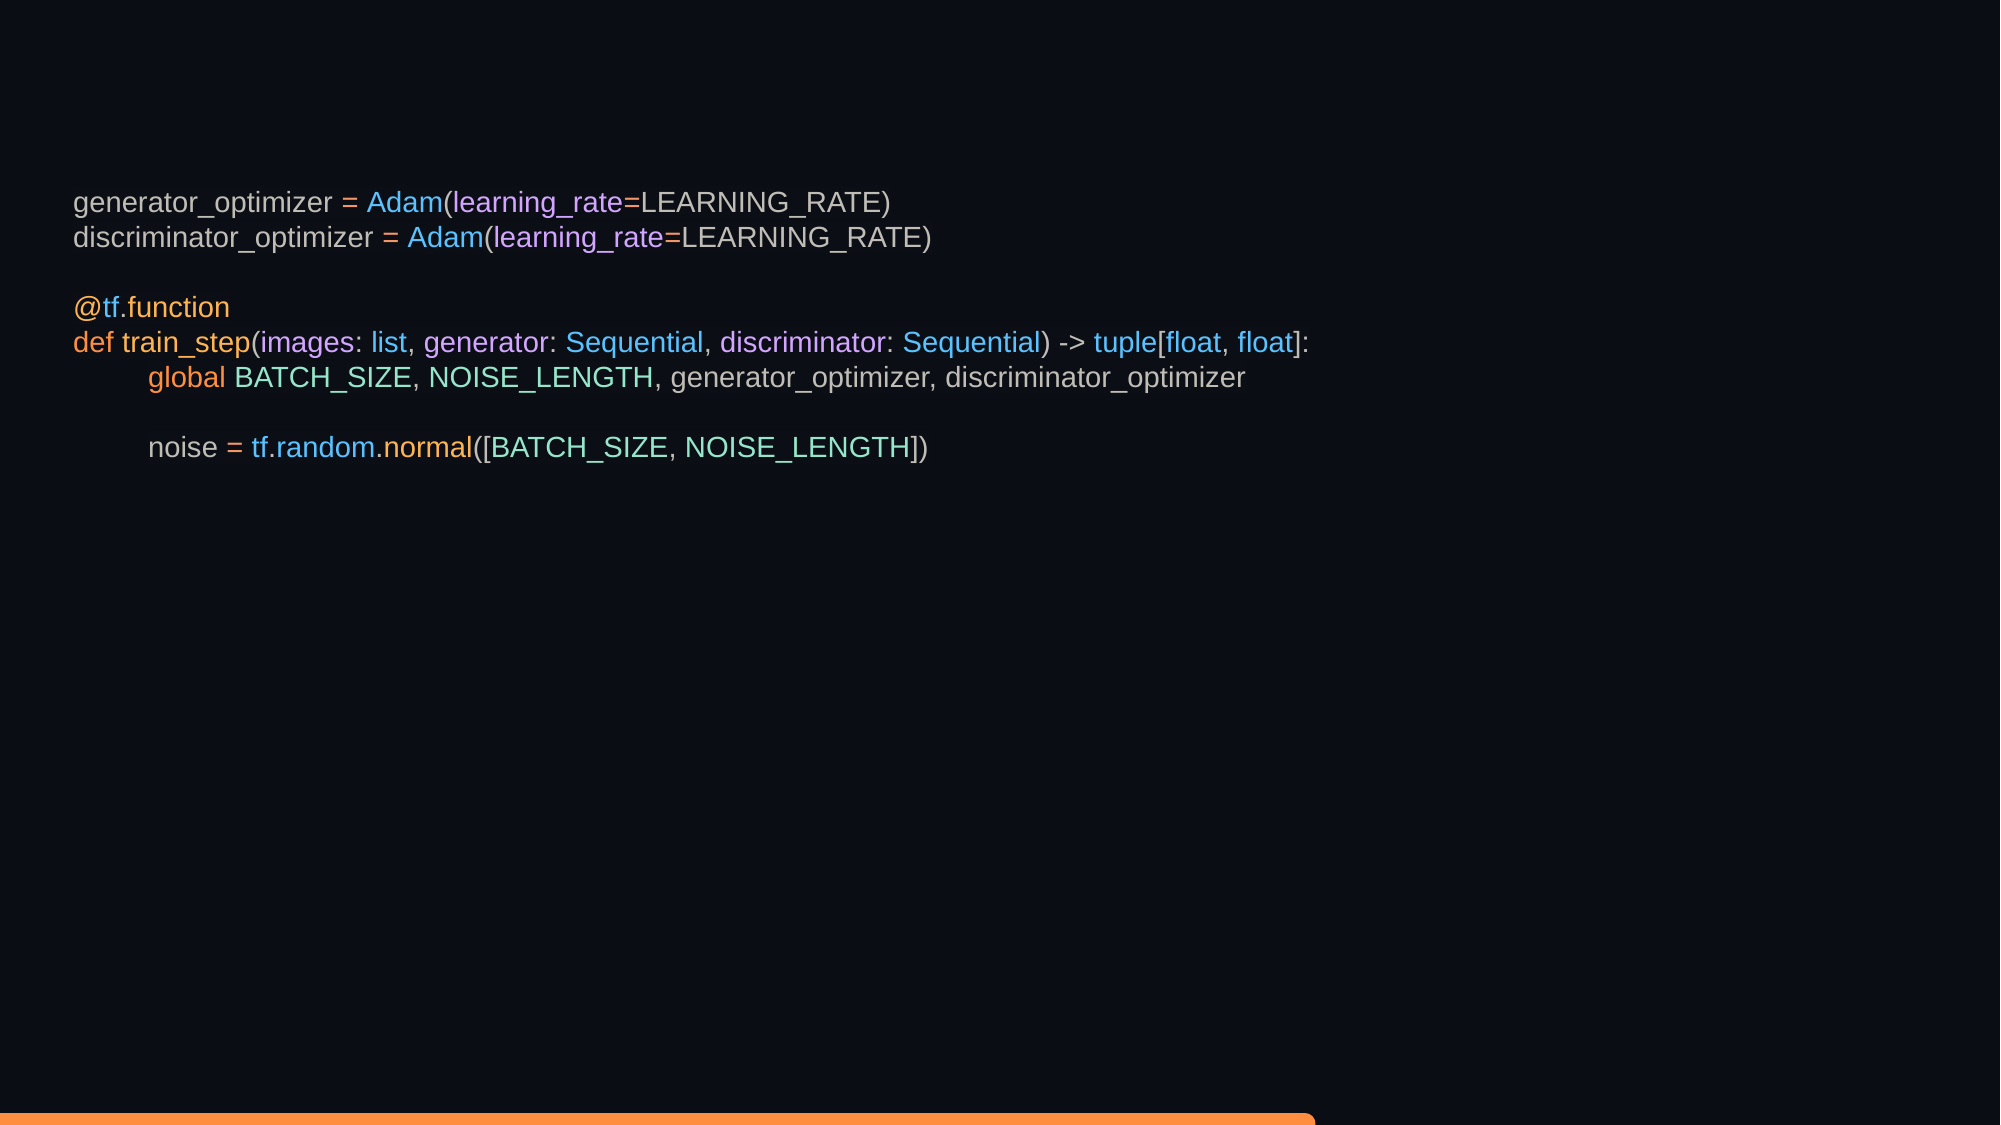

generator_optimizer = Adam(learning_rate=LEARNING_RATE)
discriminator_optimizer = Adam(learning_rate=LEARNING_RATE)
@tf.function
def train_step(images: list, generator: Sequential, discriminator: Sequential) -> tuple[float, float]:
global BATCH_SIZE, NOISE_LENGTH, generator_optimizer, discriminator_optimizer
noise = tf.random.normal([BATCH_SIZE, NOISE_LENGTH])